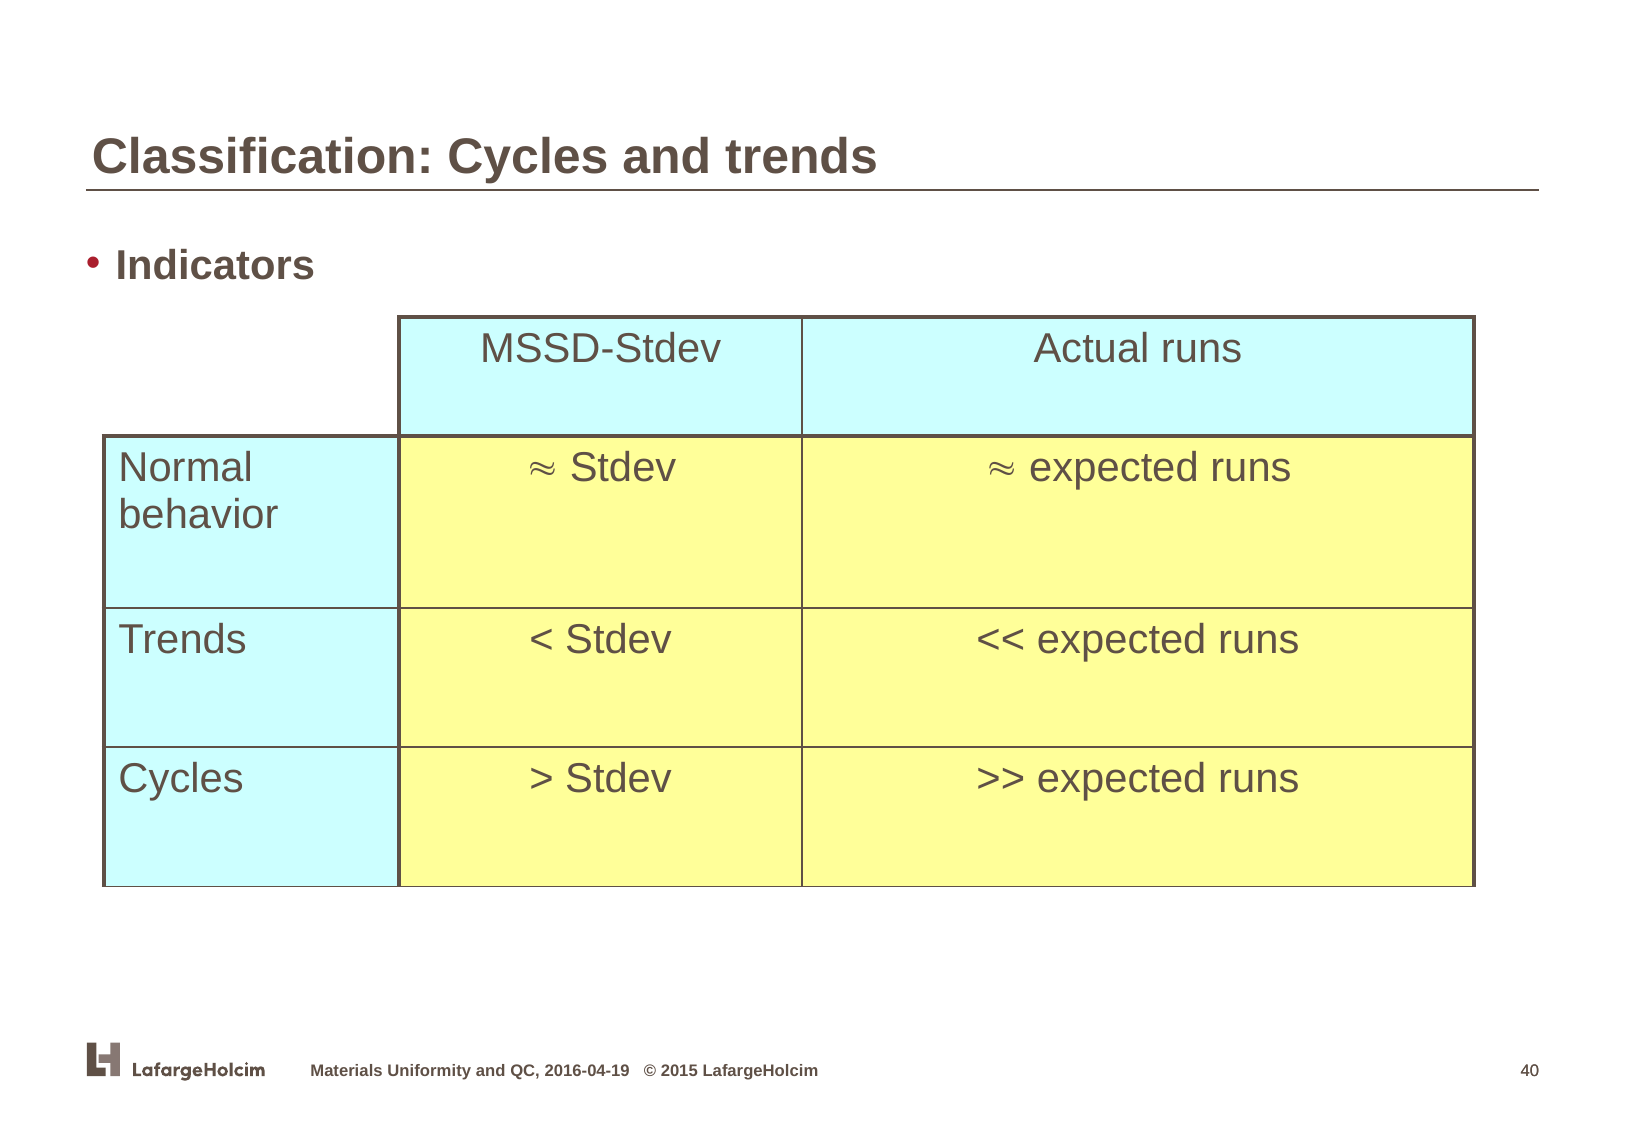

Classification: Cycles and trends
Indicators

|  | MSSD-Stdev | Actual runs |
| --- | --- | --- |
| Normal behavior | ≈ Stdev | ≈ expected runs |
| Trends | < Stdev | << expected runs |
| Cycles | > Stdev | >> expected runs |
Materials Uniformity and QC, 2016-04-19   © 2015 LafargeHolcim
40
40